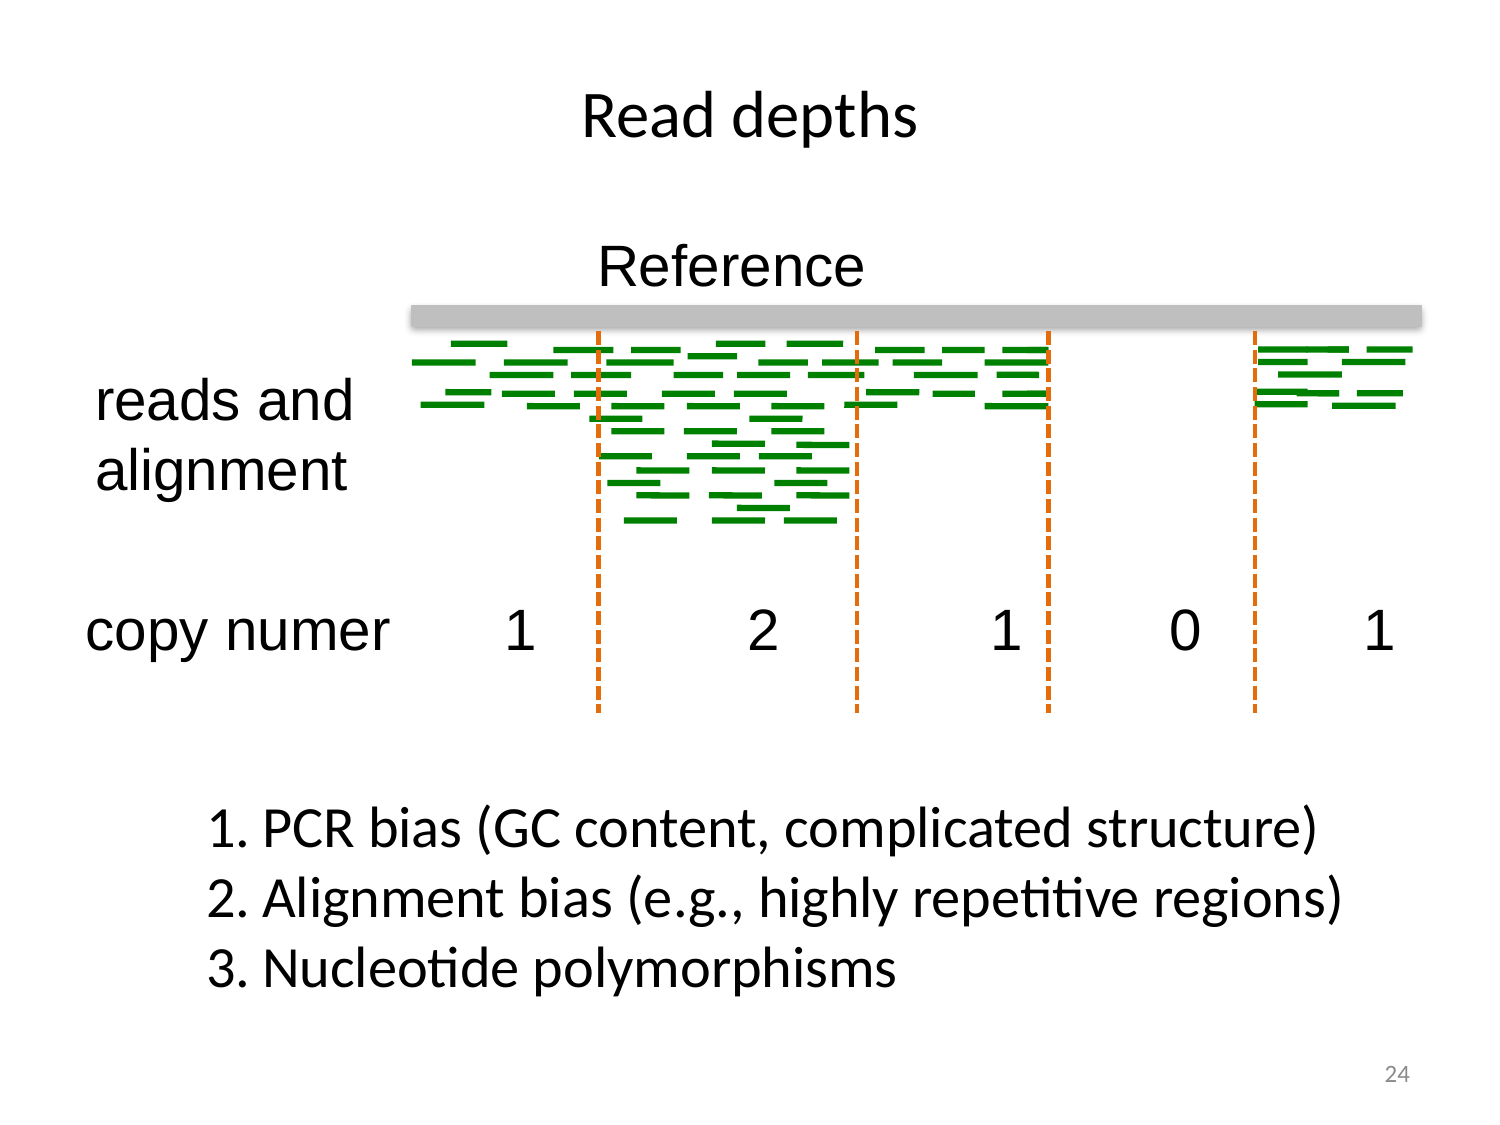

# Read depths
Reference

reads and alignment

copy numer       1             2             1         0          1
PCR bias (GC content, complicated structure)
Alignment bias (e.g., highly repetitive regions)
Nucleotide polymorphisms
24